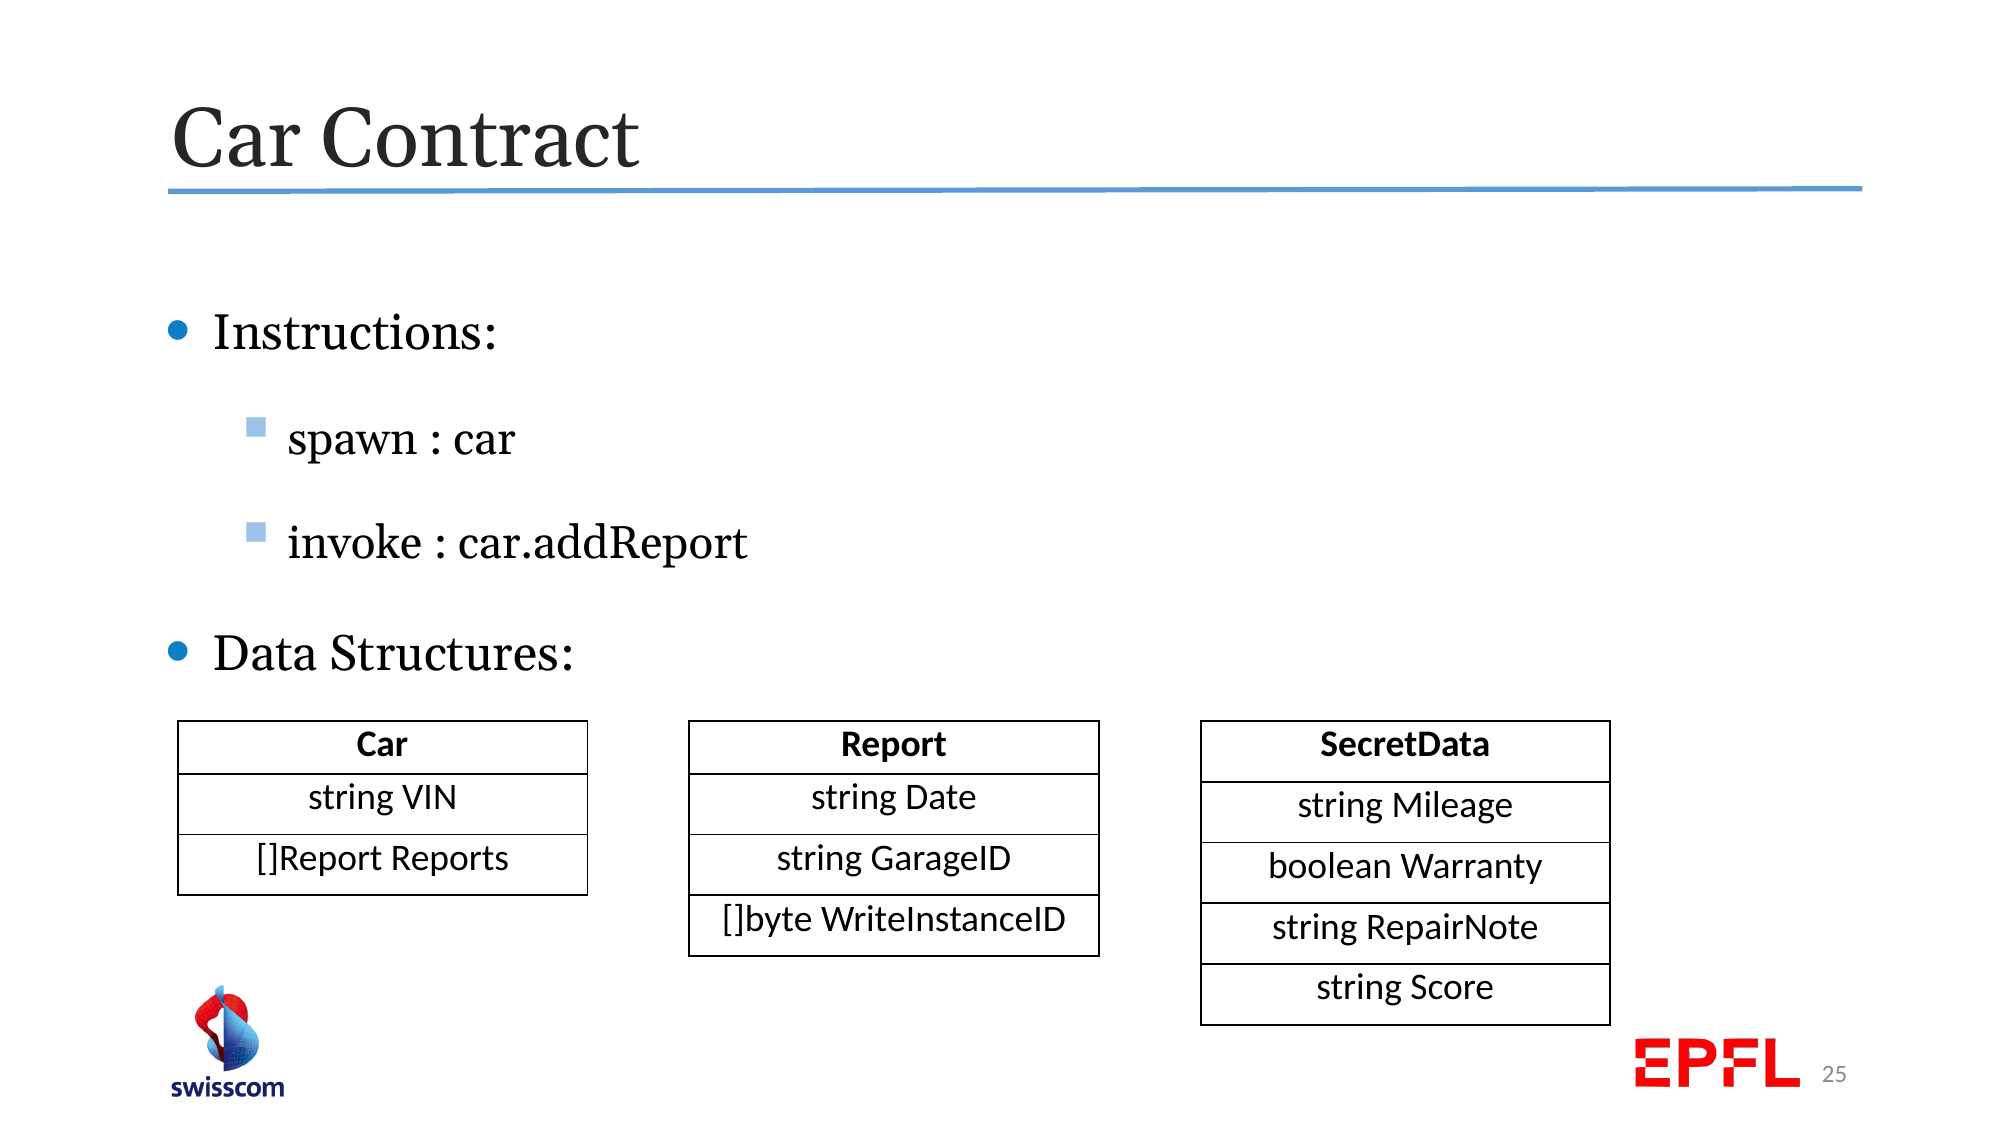

Car Contract
Instructions:
spawn : car
invoke : car.addReport
Data Structures:

| Car |
| --- |
| string VIN |
| []Report Reports |
| Report |
| --- |
| string Date |
| string GarageID |
| []byte WriteInstanceID |
| SecretData |
| --- |
| string Mileage |
| boolean Warranty |
| string RepairNote |
| string Score |
25